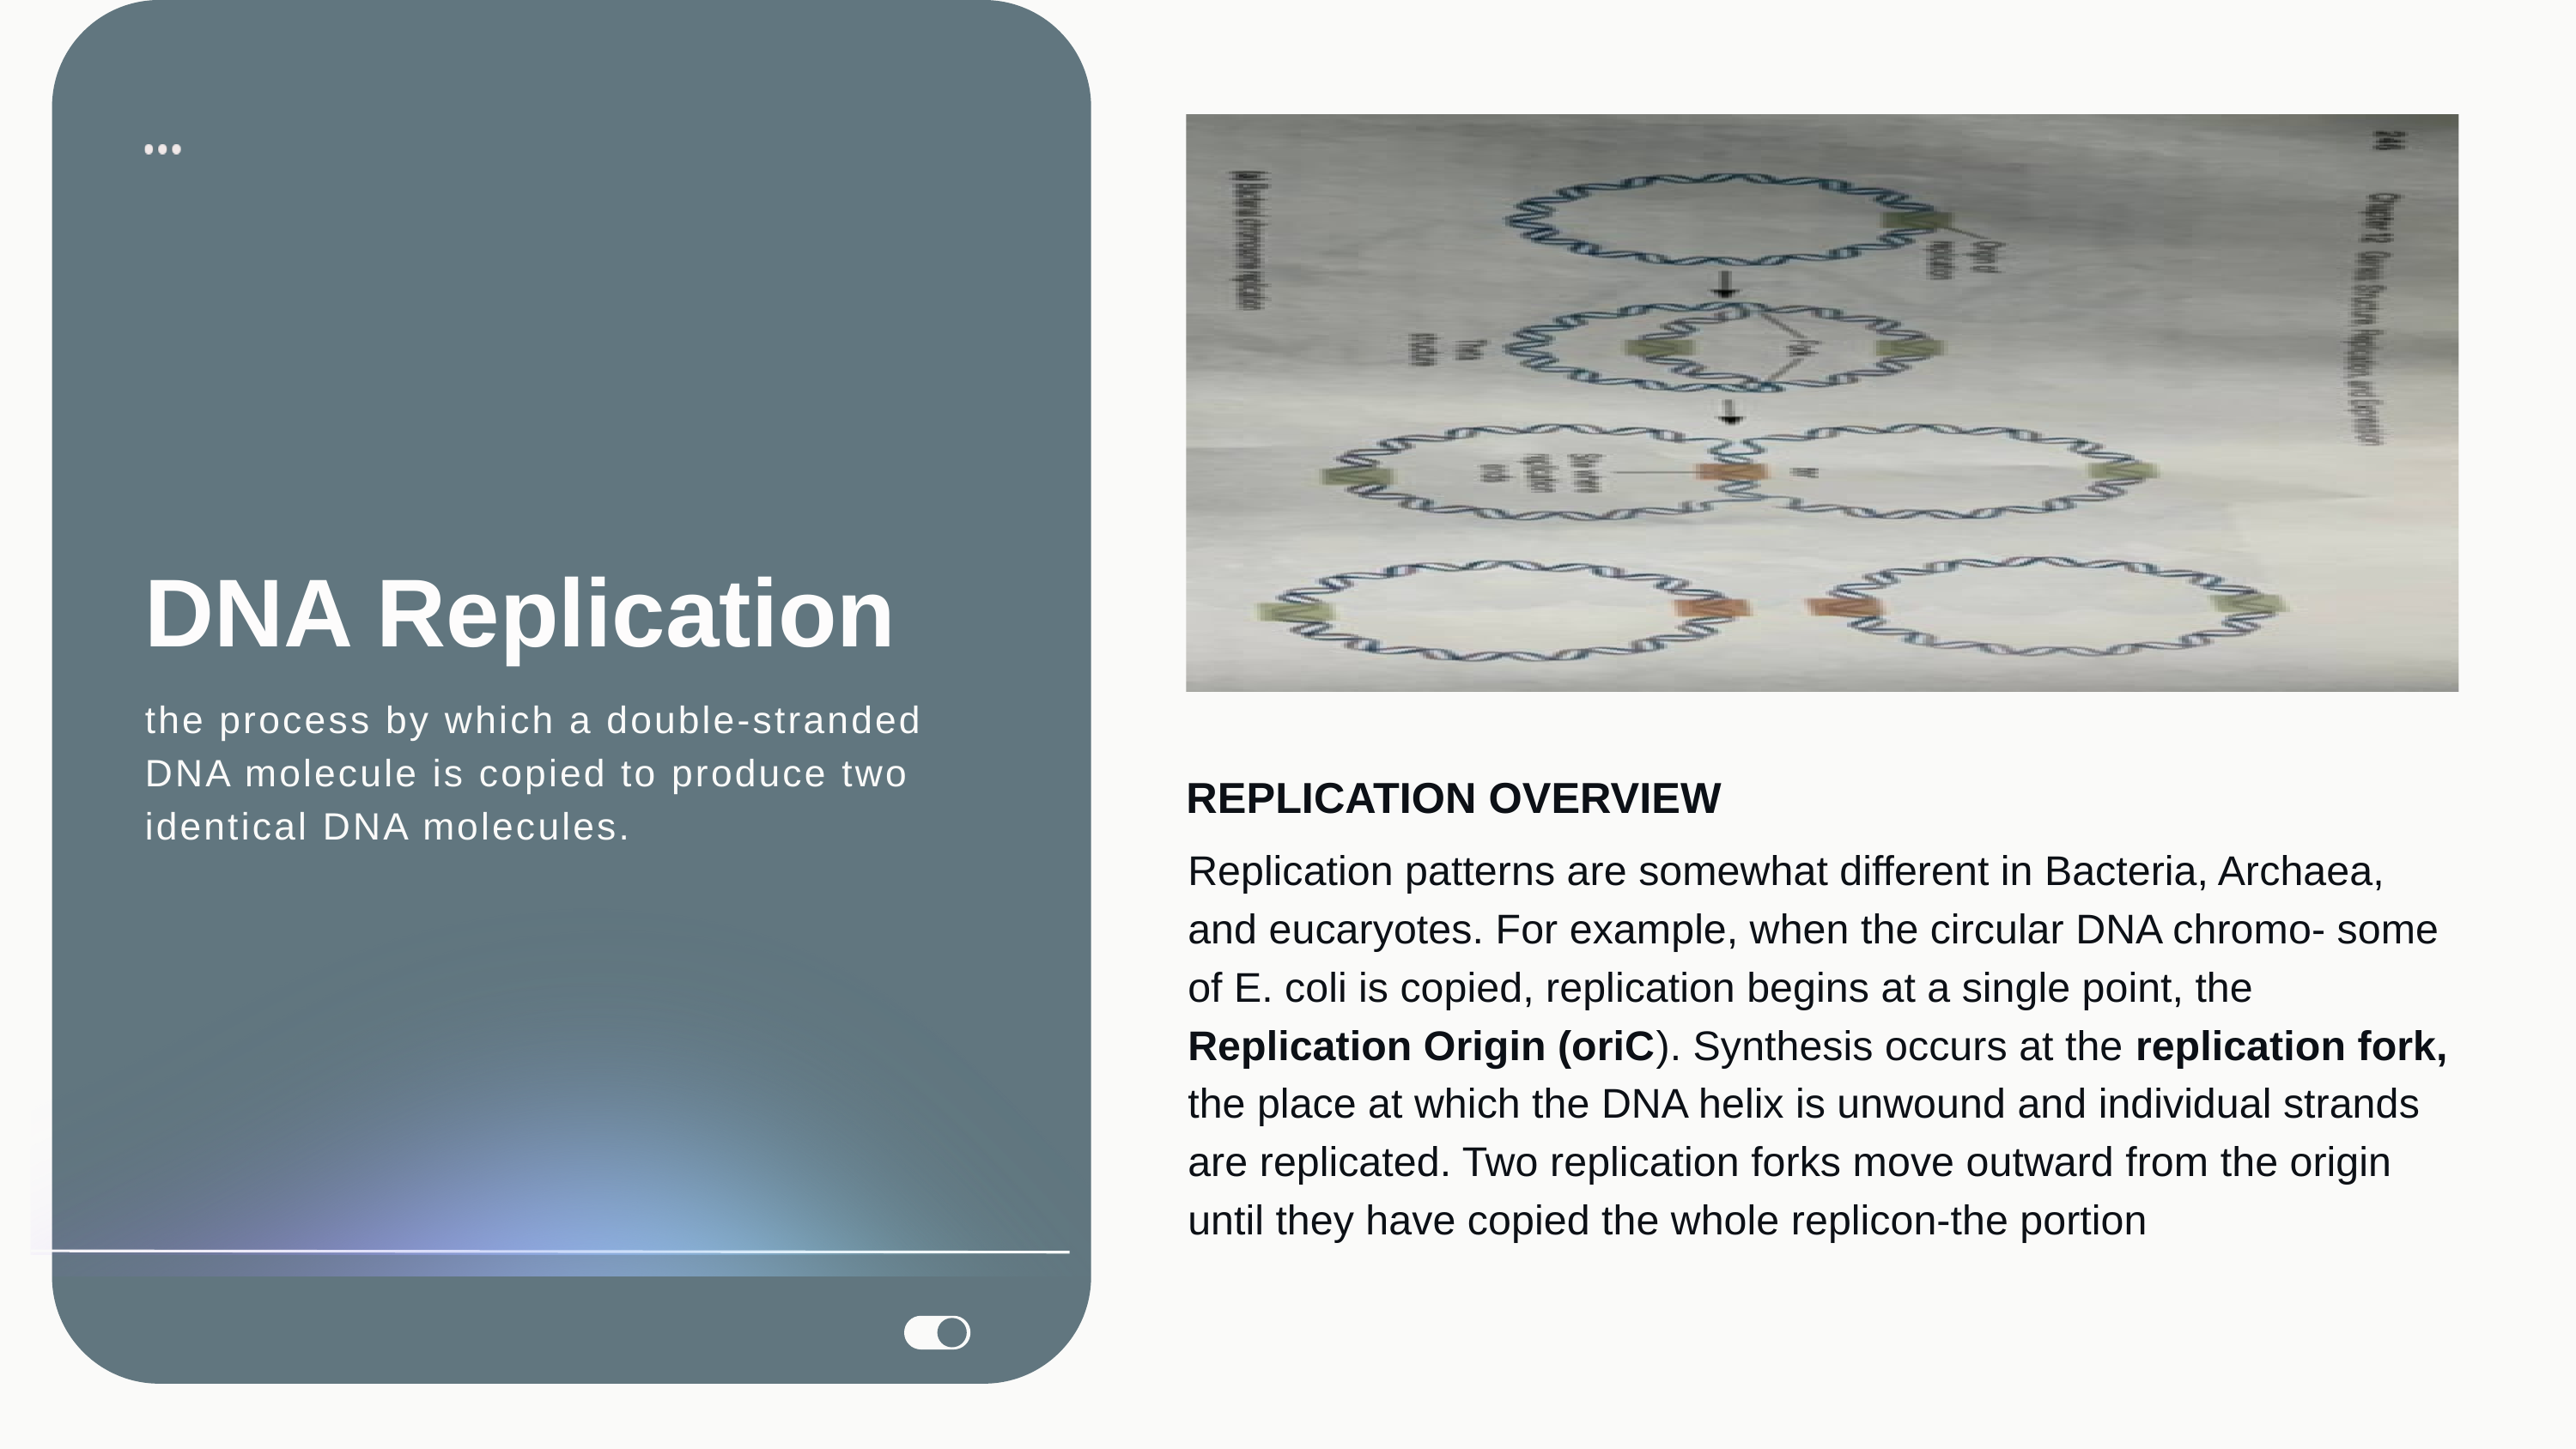

DNA Replication
the process by which a double-stranded DNA molecule is copied to produce two identical DNA molecules.
REPLICATION OVERVIEW
Replication patterns are somewhat different in Bacteria, Archaea, and eucaryotes. For example, when the circular DNA chromo- some of E. coli is copied, replication begins at a single point, the Replication Origin (oriC). Synthesis occurs at the replication fork, the place at which the DNA helix is unwound and individual strands are replicated. Two replication forks move outward from the origin until they have copied the whole replicon-the portion